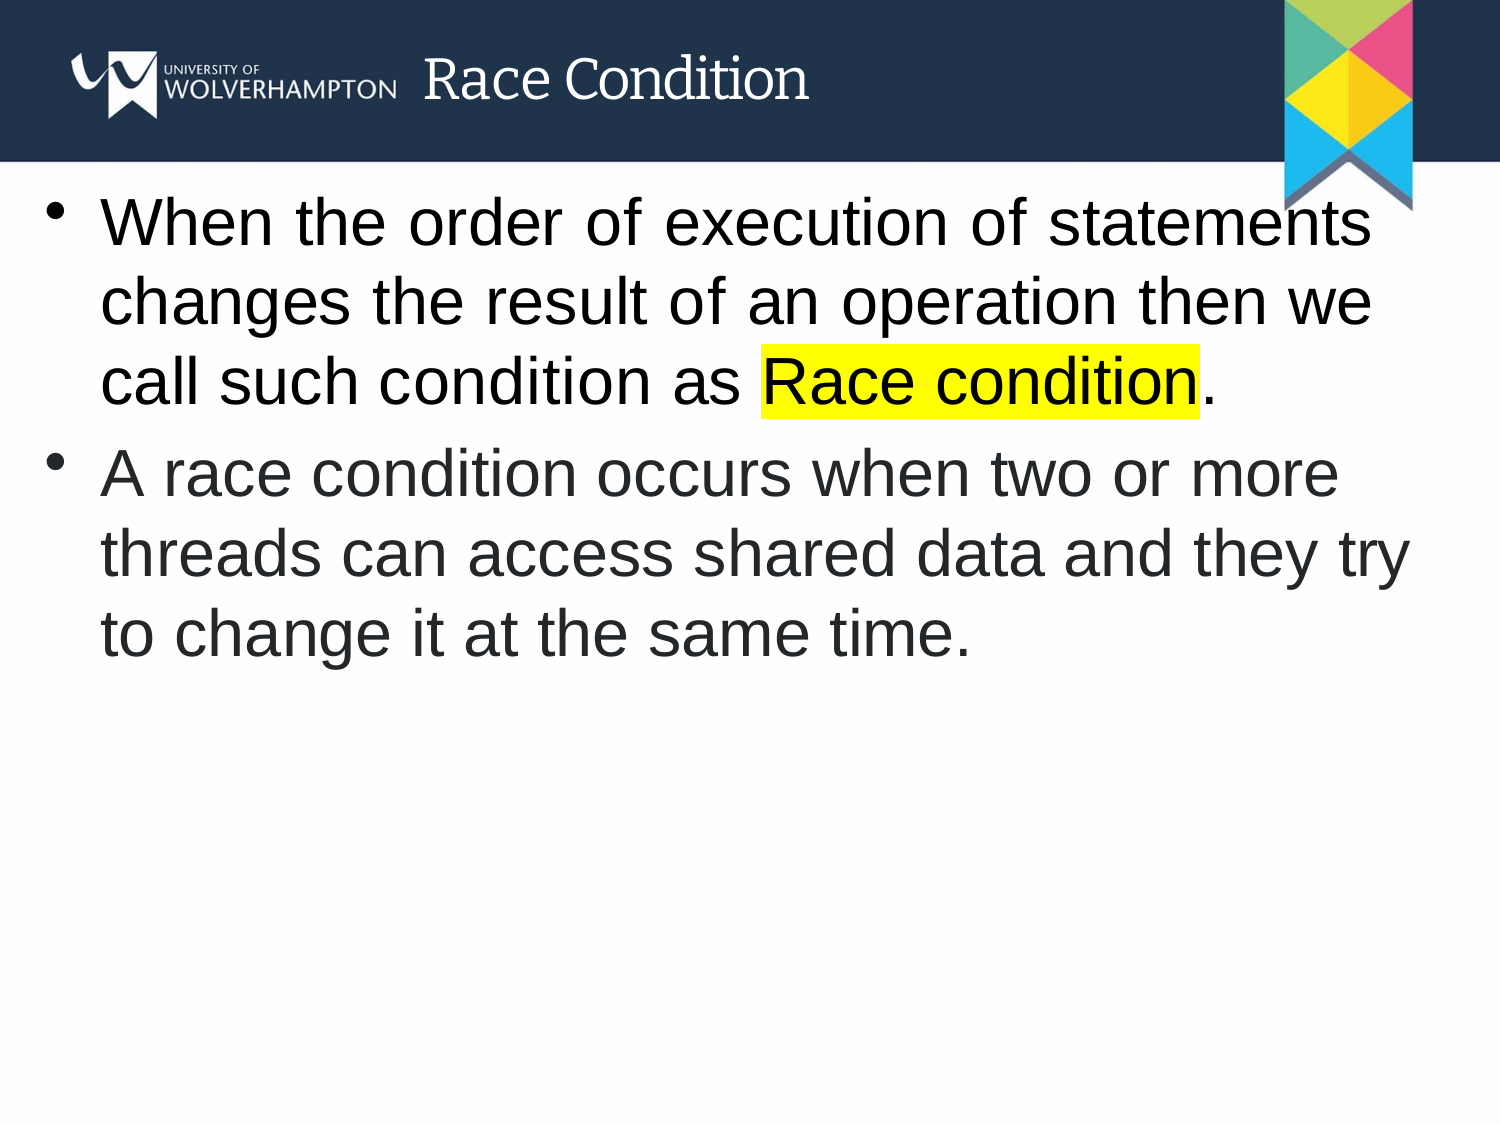

# Race Condition
When the order of execution of statements changes the result of an operation then we call such condition as Race condition.
A race condition occurs when two or more threads can access shared data and they try to change it at the same time.